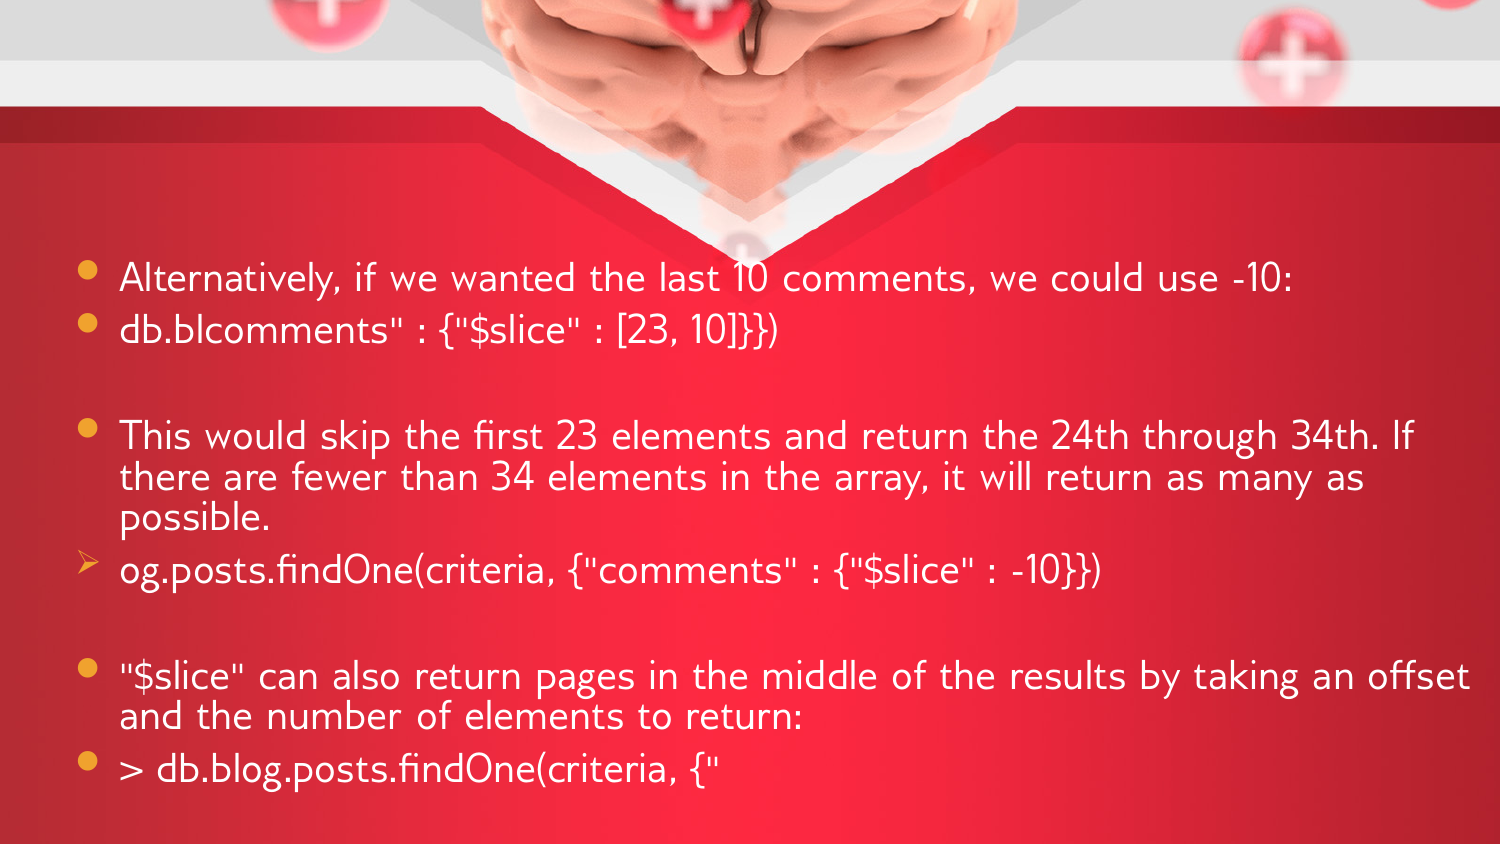

Alternatively, if we wanted the last 10 comments, we could use -10:
db.blcomments" : {"$slice" : [23, 10]}})

This would skip the first 23 elements and return the 24th through 34th. If there are fewer than 34 elements in the array, it will return as many as possible.
og.posts.findOne(criteria, {"comments" : {"$slice" : -10}})

"$slice" can also return pages in the middle of the results by taking an offset and the number of elements to return:
> db.blog.posts.findOne(criteria, {"